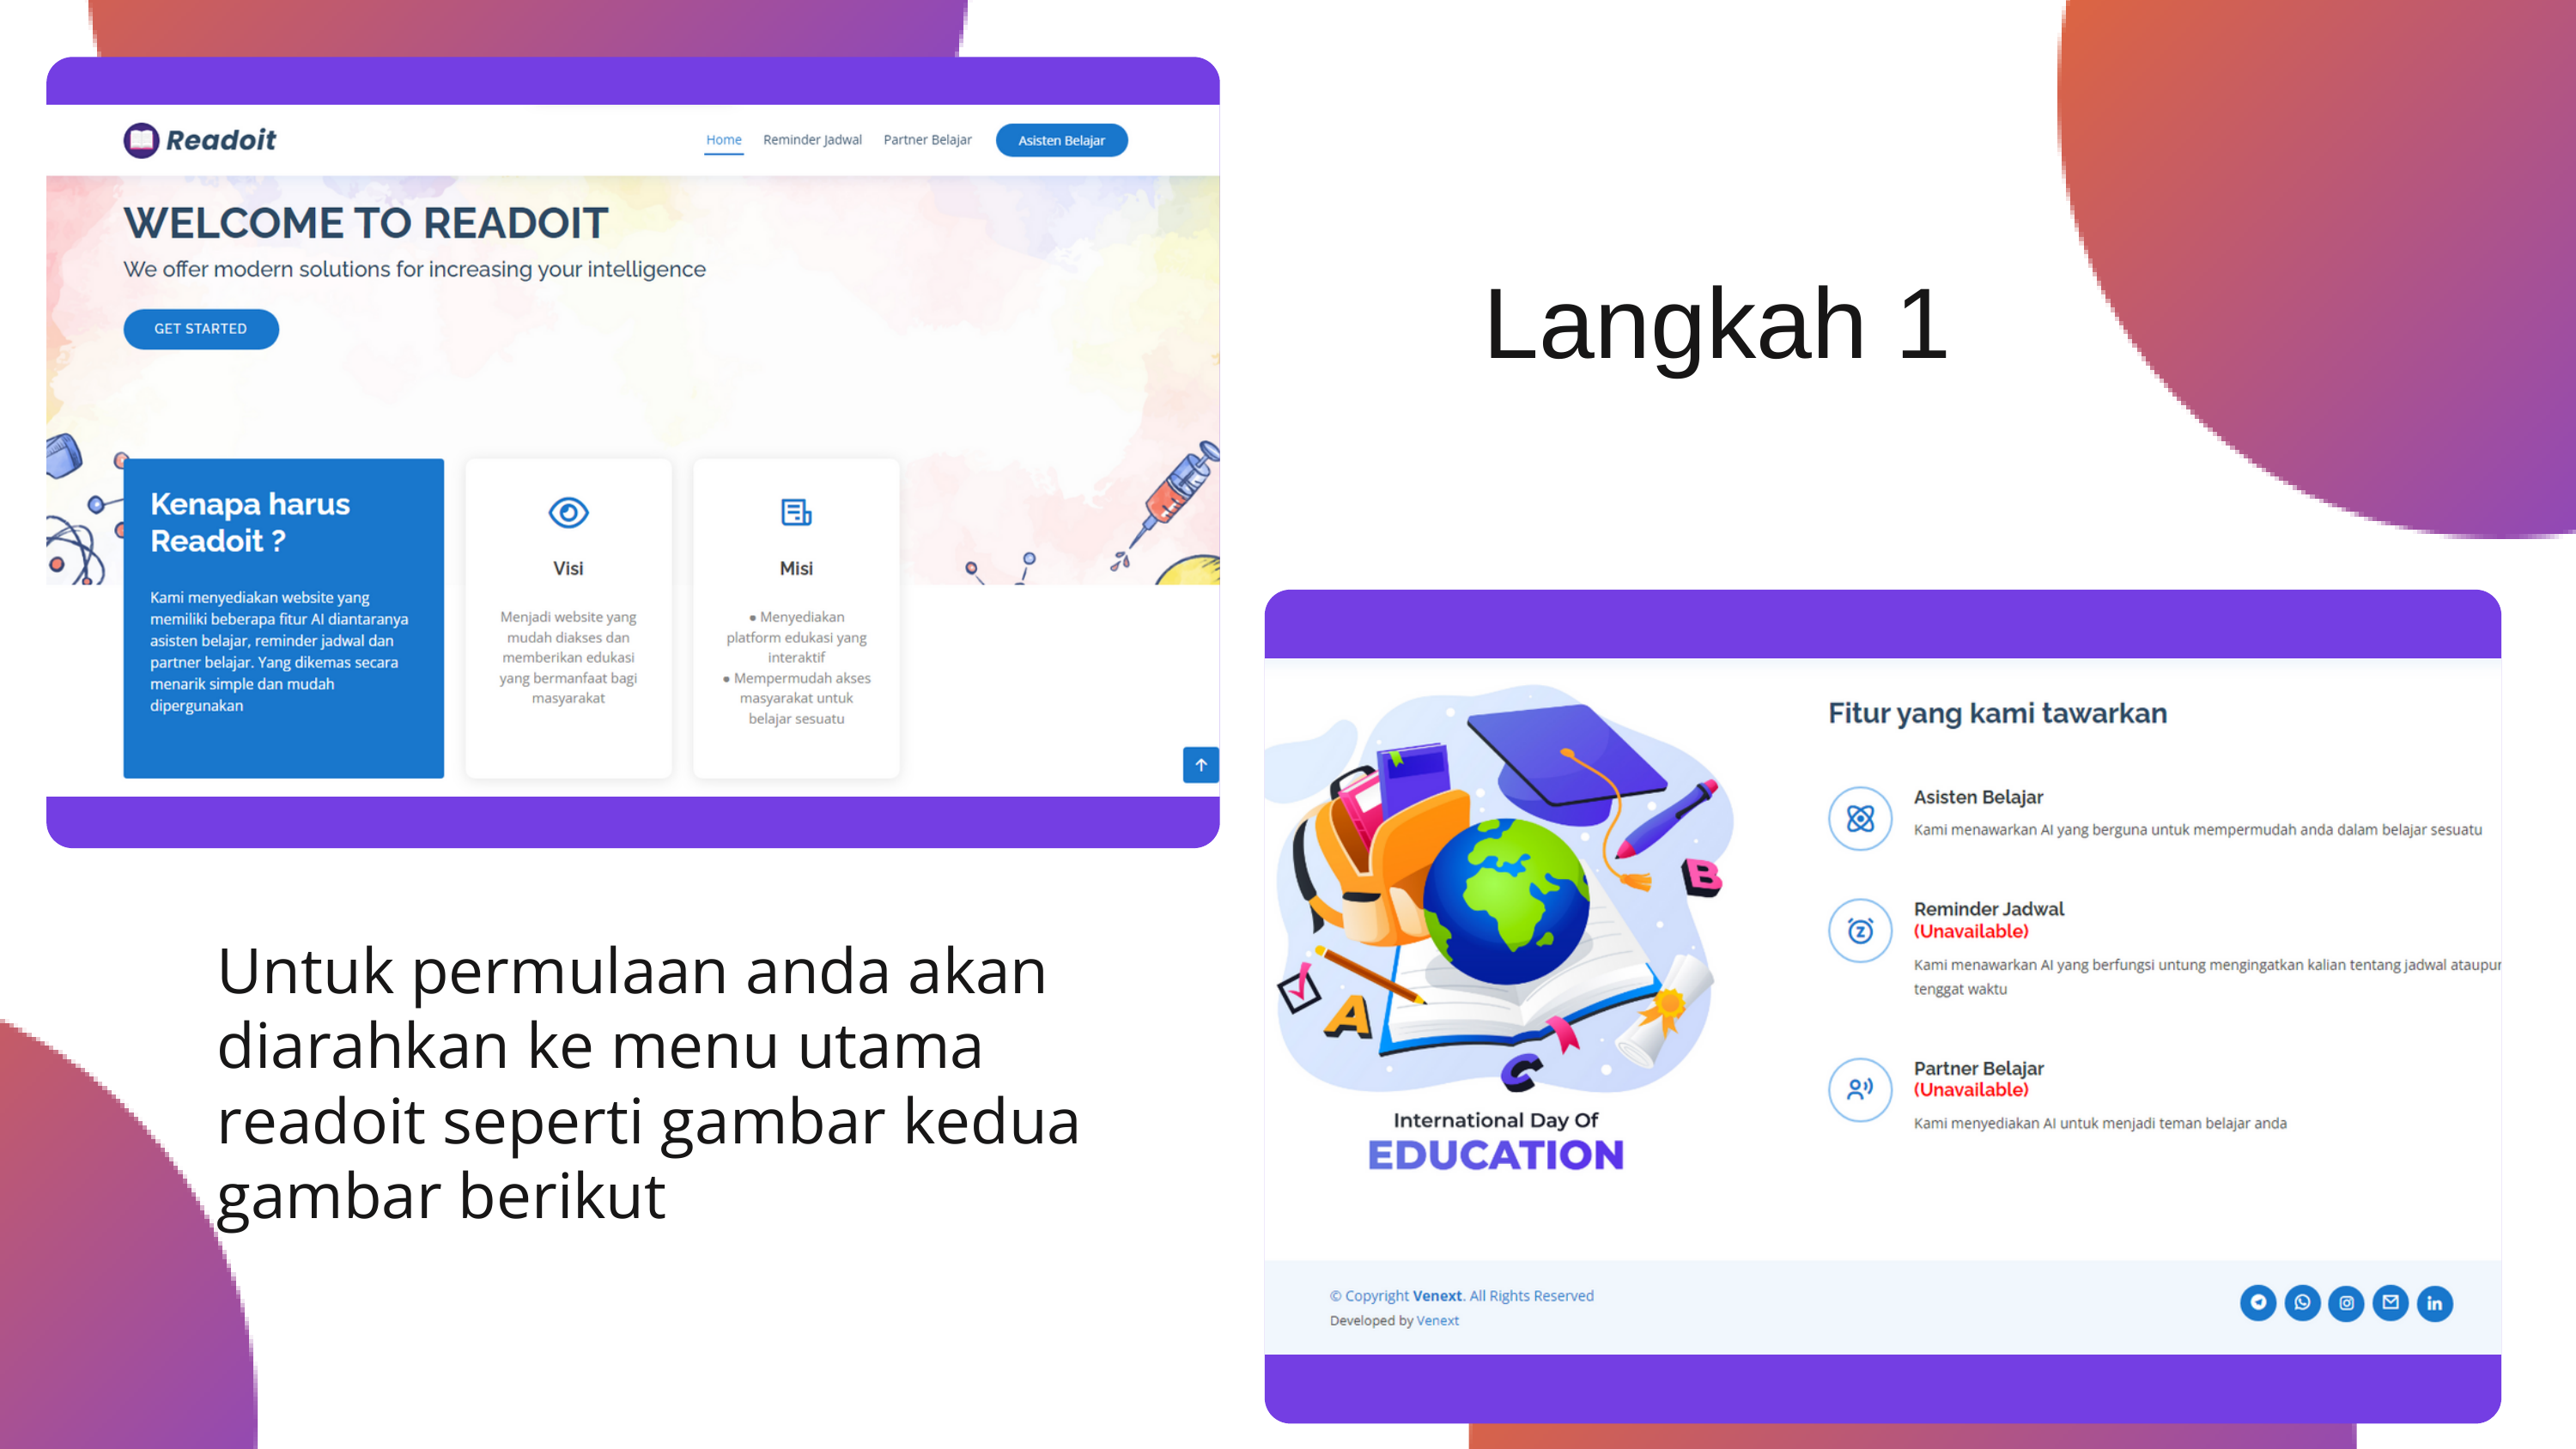

Langkah 1

Untuk permulaan anda akan diarahkan ke menu utama readoit seperti gambar kedua gambar berikut